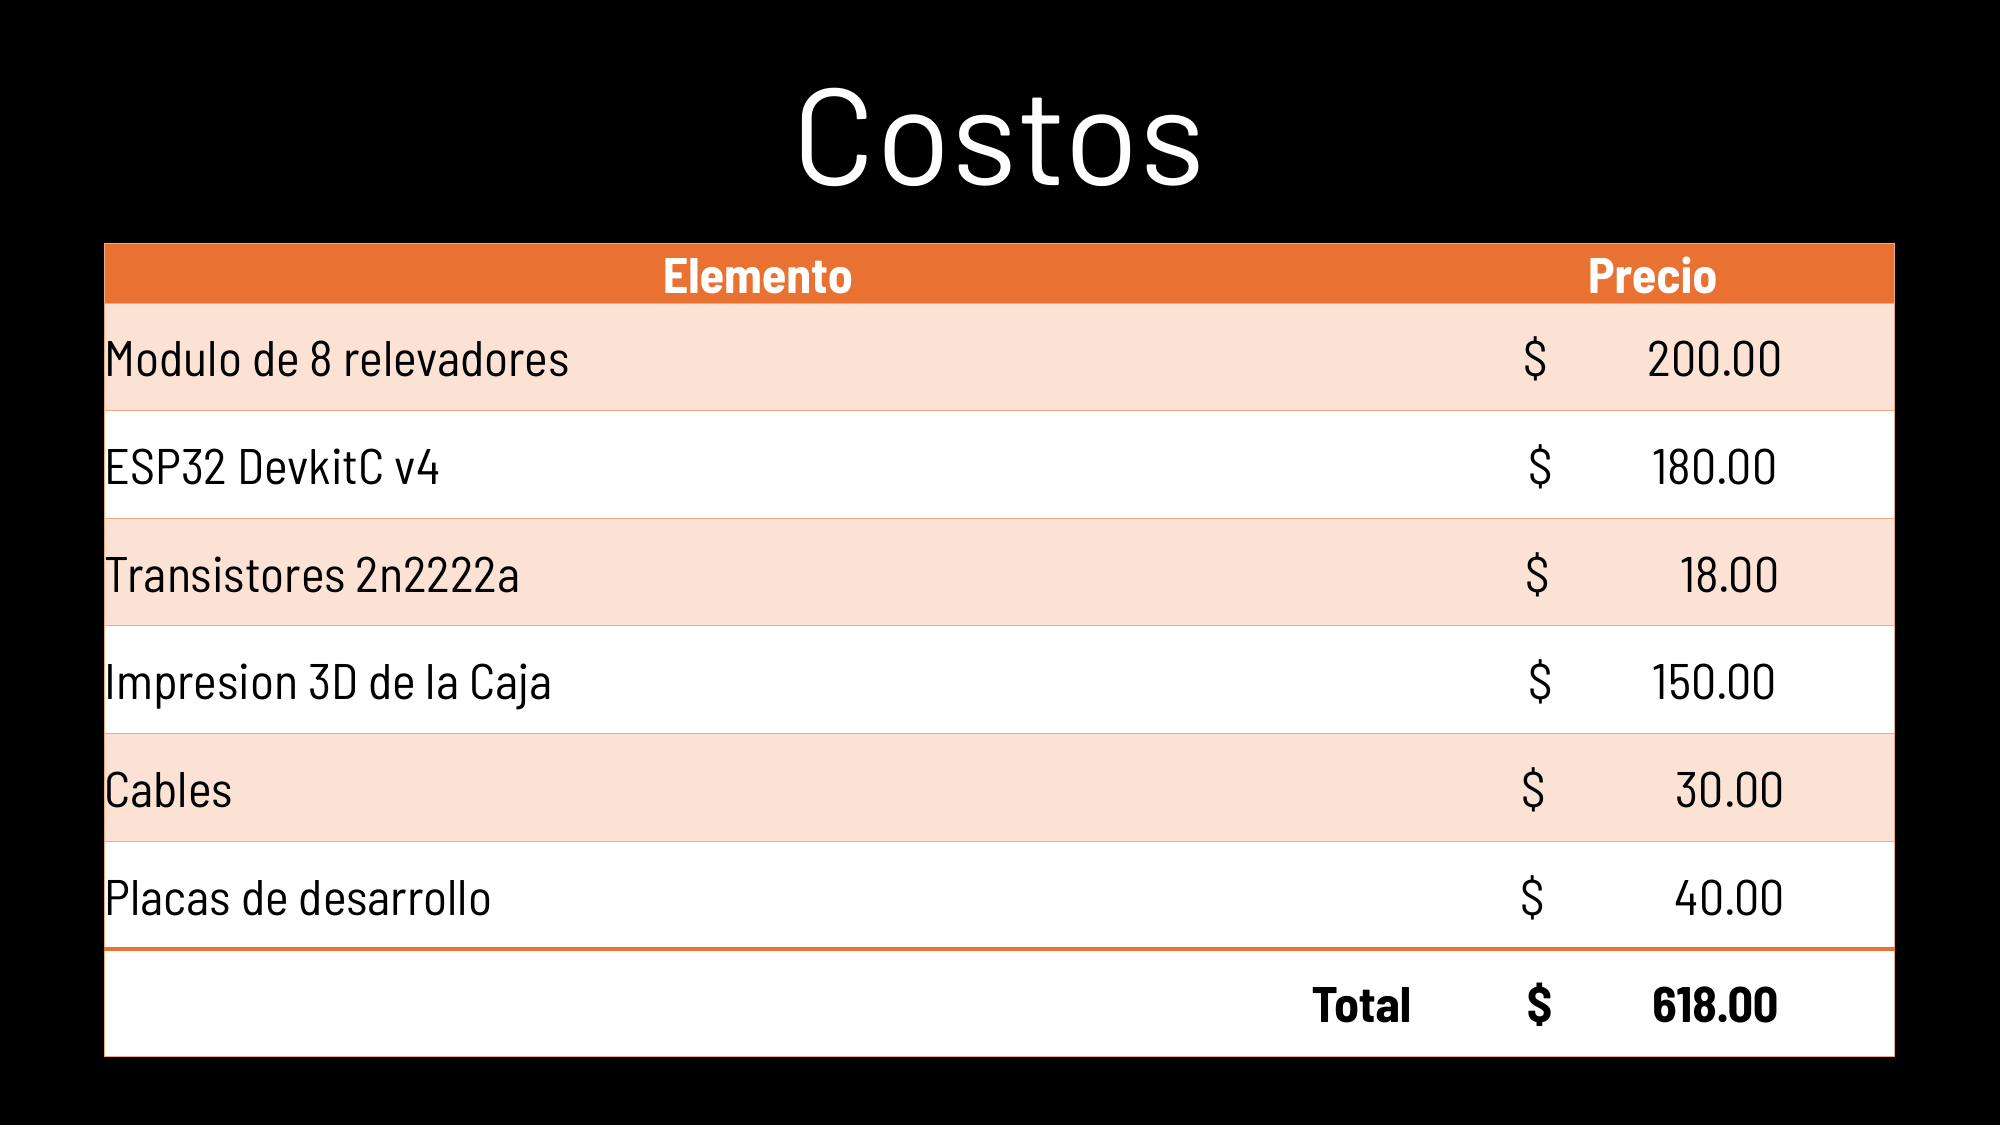

# Costos
| Elemento | Precio |
| --- | --- |
| Modulo de 8 relevadores | $ 200.00 |
| ESP32 DevkitC v4 | $ 180.00 |
| Transistores 2n2222a | $ 18.00 |
| Impresion 3D de la Caja | $ 150.00 |
| Cables | $ 30.00 |
| Placas de desarrollo | $ 40.00 |
| Total | $ 618.00 |